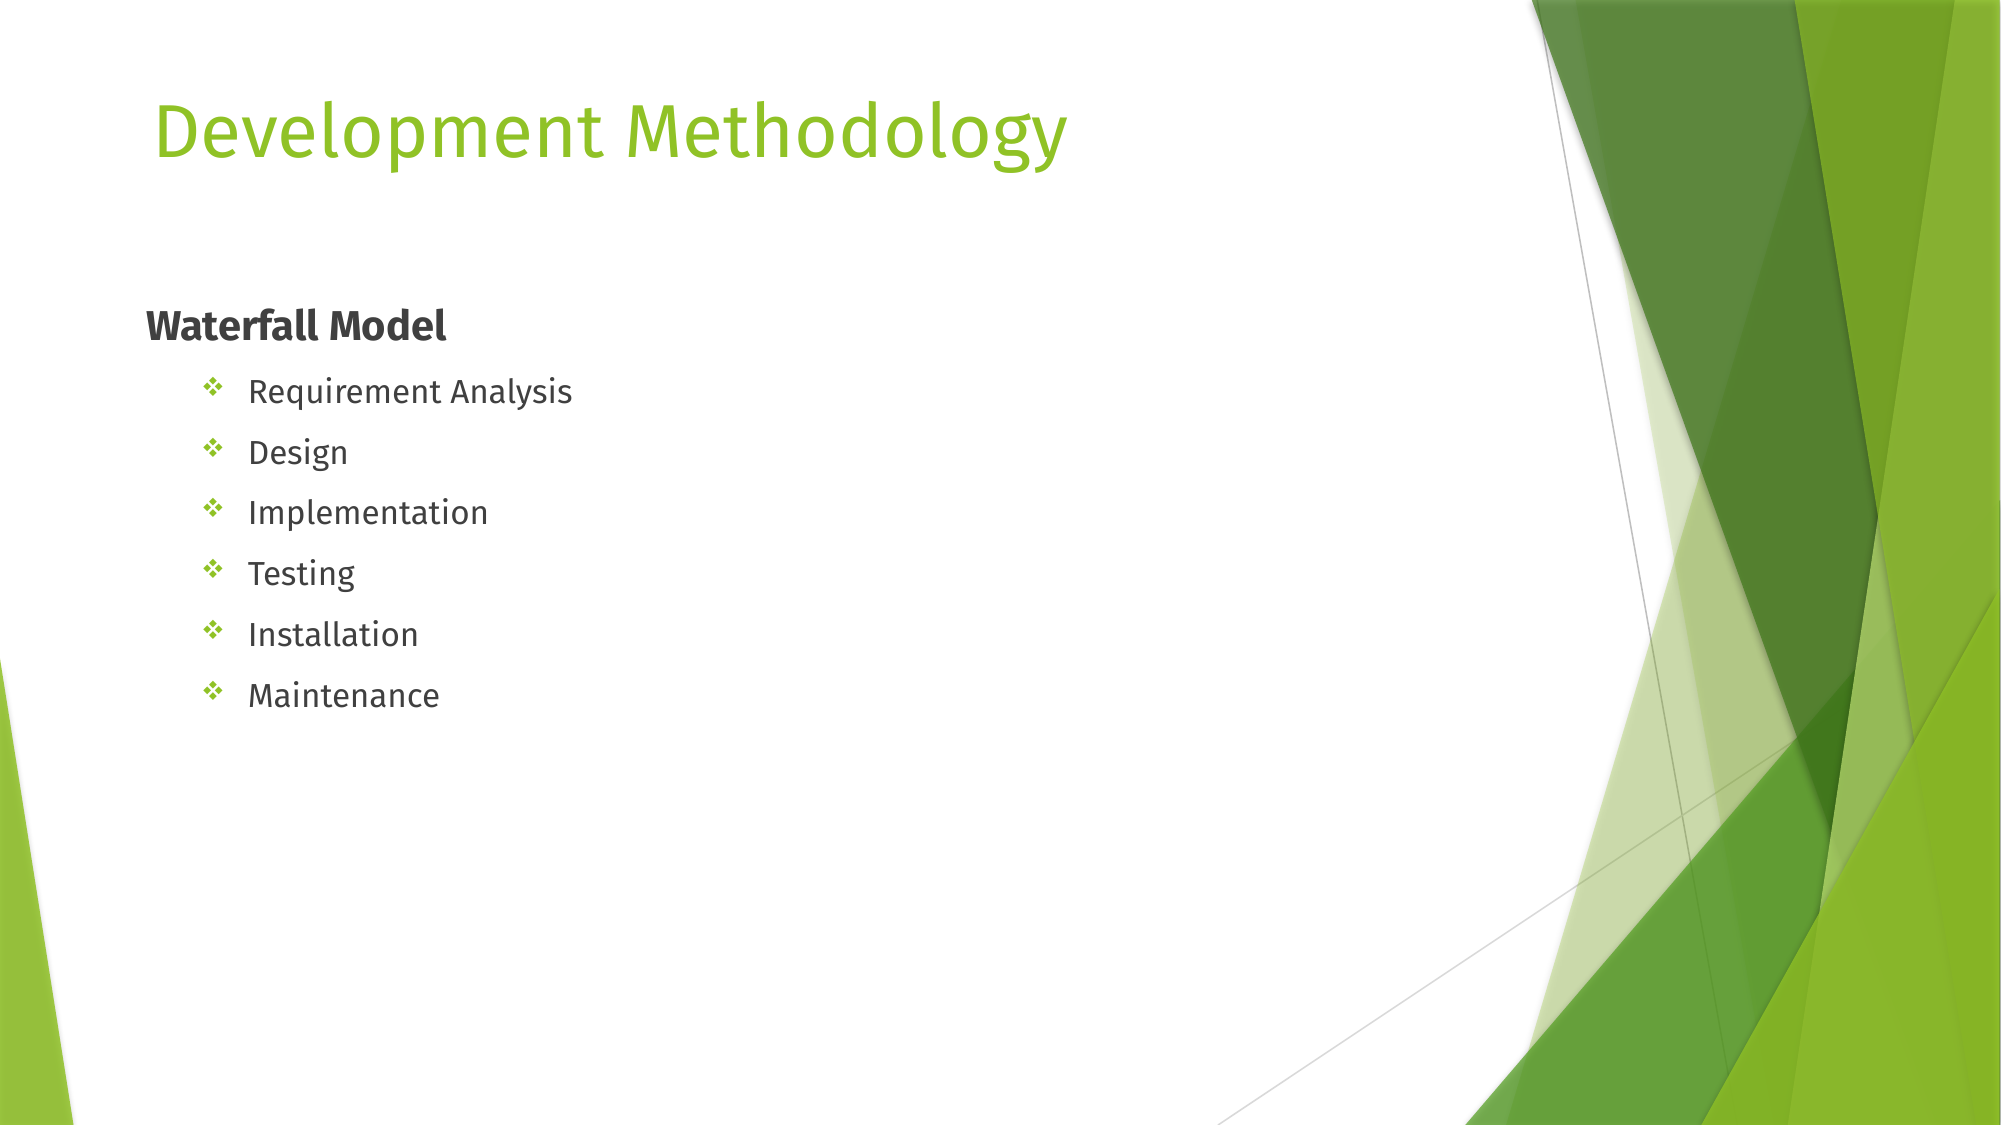

# Development Methodology
  Waterfall Model
Requirement Analysis
Design
Implementation
Testing
Installation
Maintenance